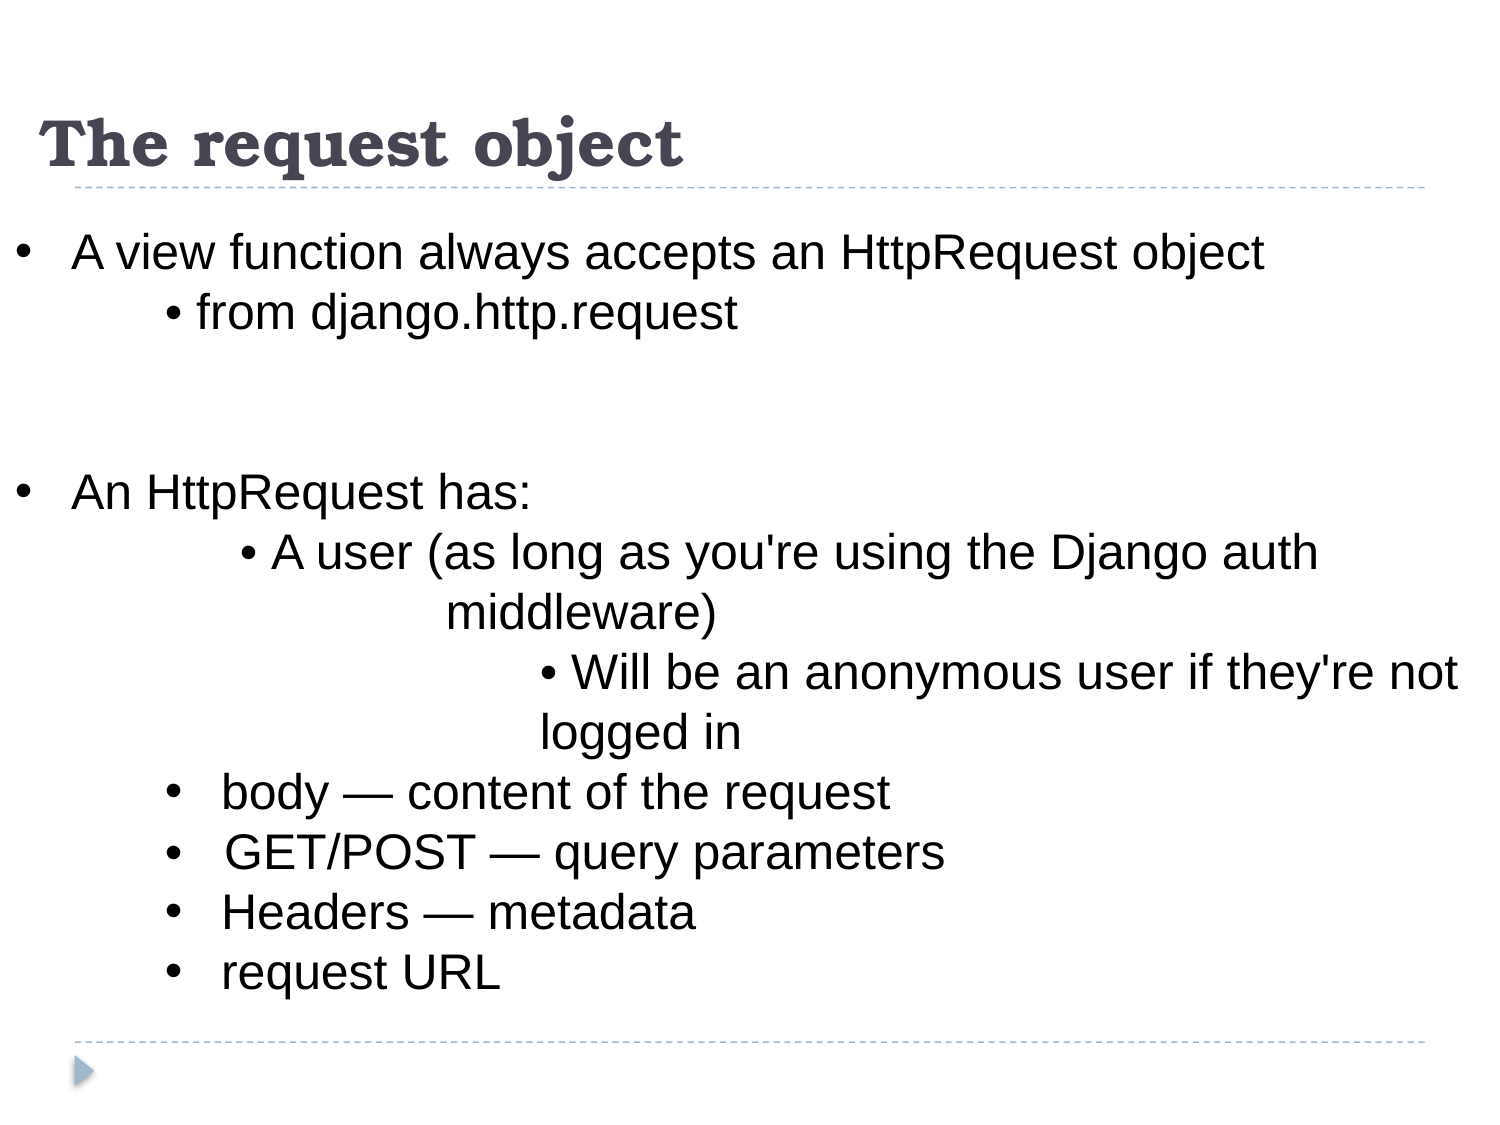

# The request object
A view function always accepts an HttpRequest object
	• from django.http.request

An HttpRequest has:
	• A user (as long as you're using the Django auth 			    middleware)
			• Will be an anonymous user if they're not 			logged in
body — content of the request
•   GET/POST — query parameters
Headers — metadata
request URL